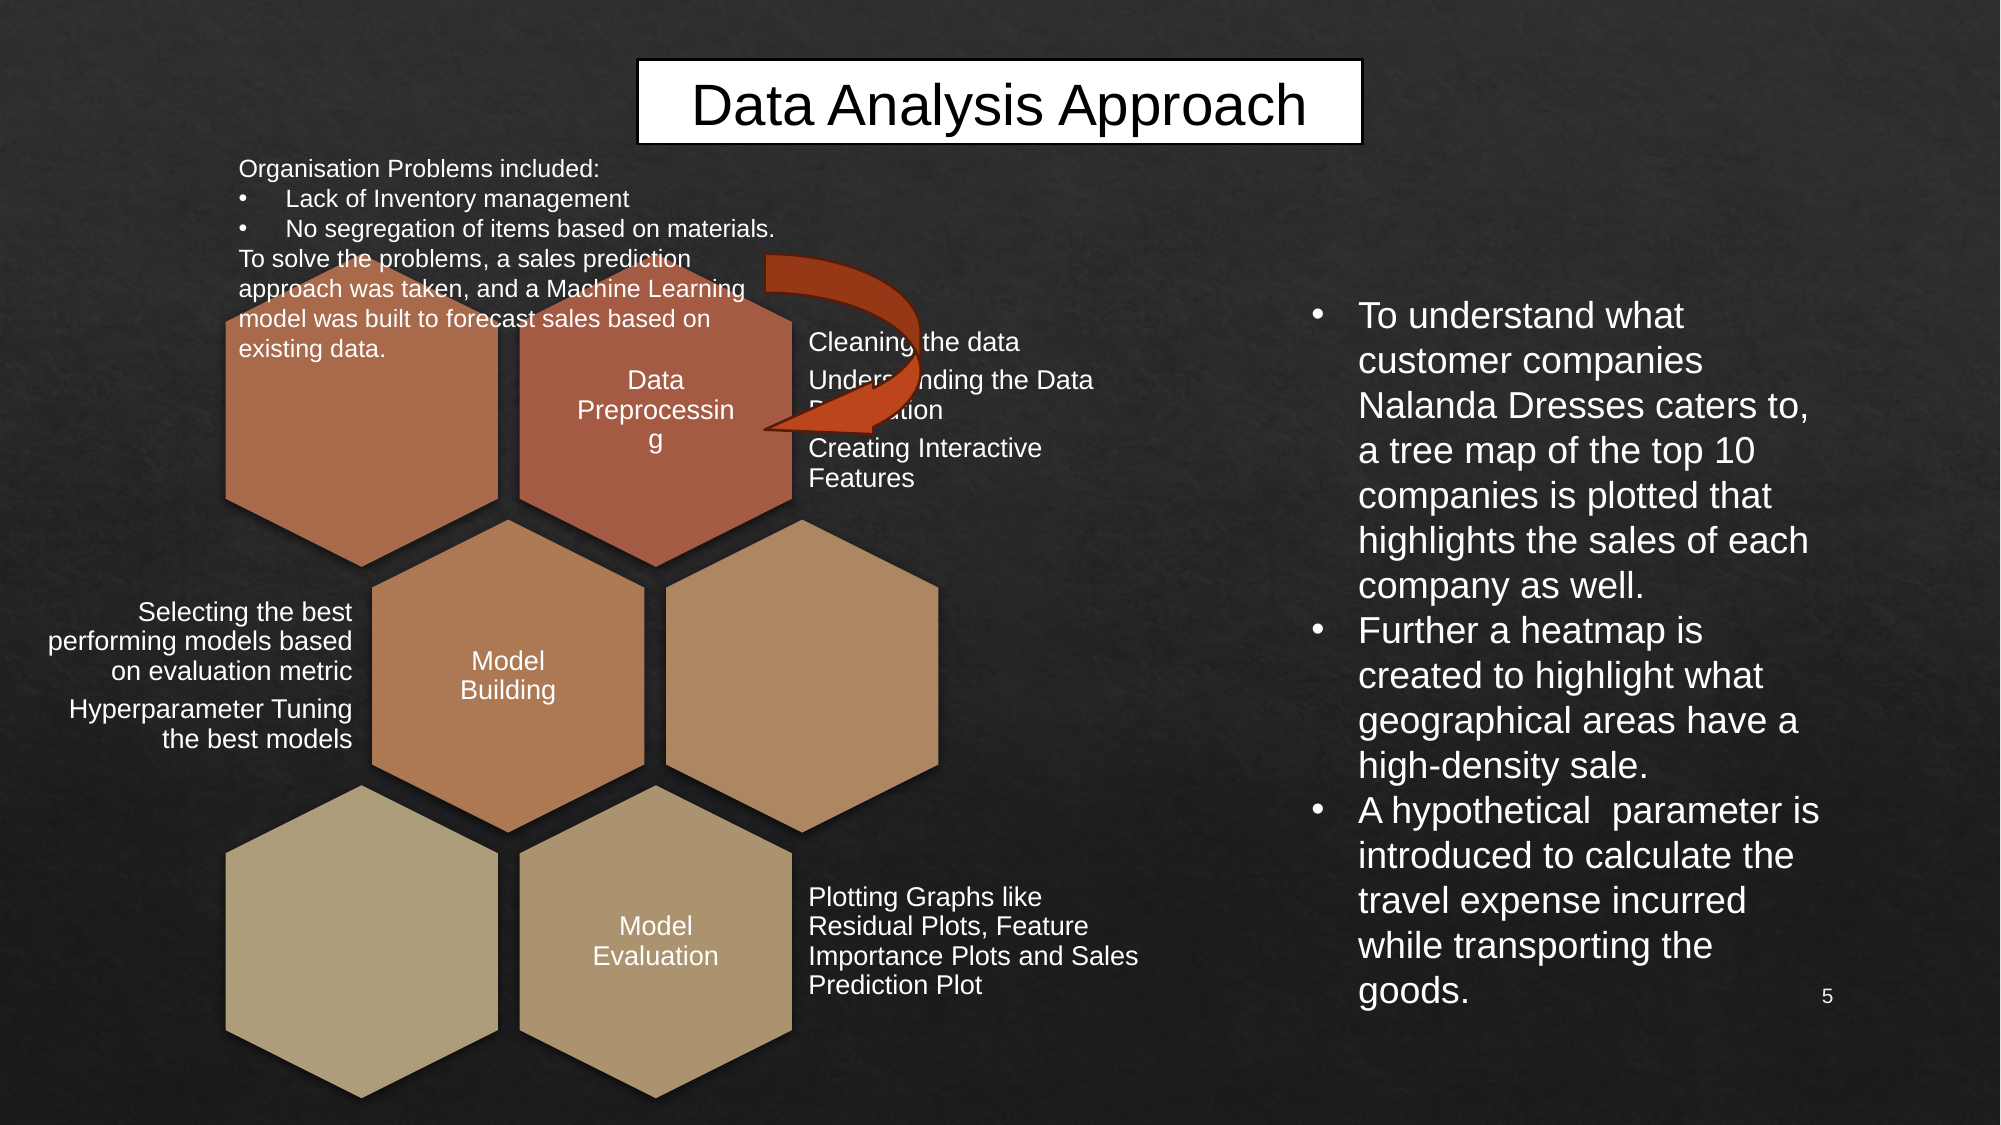

Data Analysis Approach
Organisation Problems included:
Lack of Inventory management
No segregation of items based on materials.
To solve the problems, a sales prediction approach was taken, and a Machine Learning model was built to forecast sales based on existing data.

To understand what customer companies Nalanda Dresses caters to, a tree map of the top 10 companies is plotted that highlights the sales of each company as well.
Further a heatmap is created to highlight what geographical areas have a high-density sale.
A hypothetical  parameter is introduced to calculate the travel expense incurred while transporting the goods.
Data Preprocessing
Cleaning the data
Understanding the Data Distribution
Creating Interactive Features

Model Building
Selecting the best performing models based on evaluation metric
Hyperparameter Tuning the best models

Model Evaluation
Plotting Graphs like Residual Plots, Feature Importance Plots and Sales Prediction Plot

5